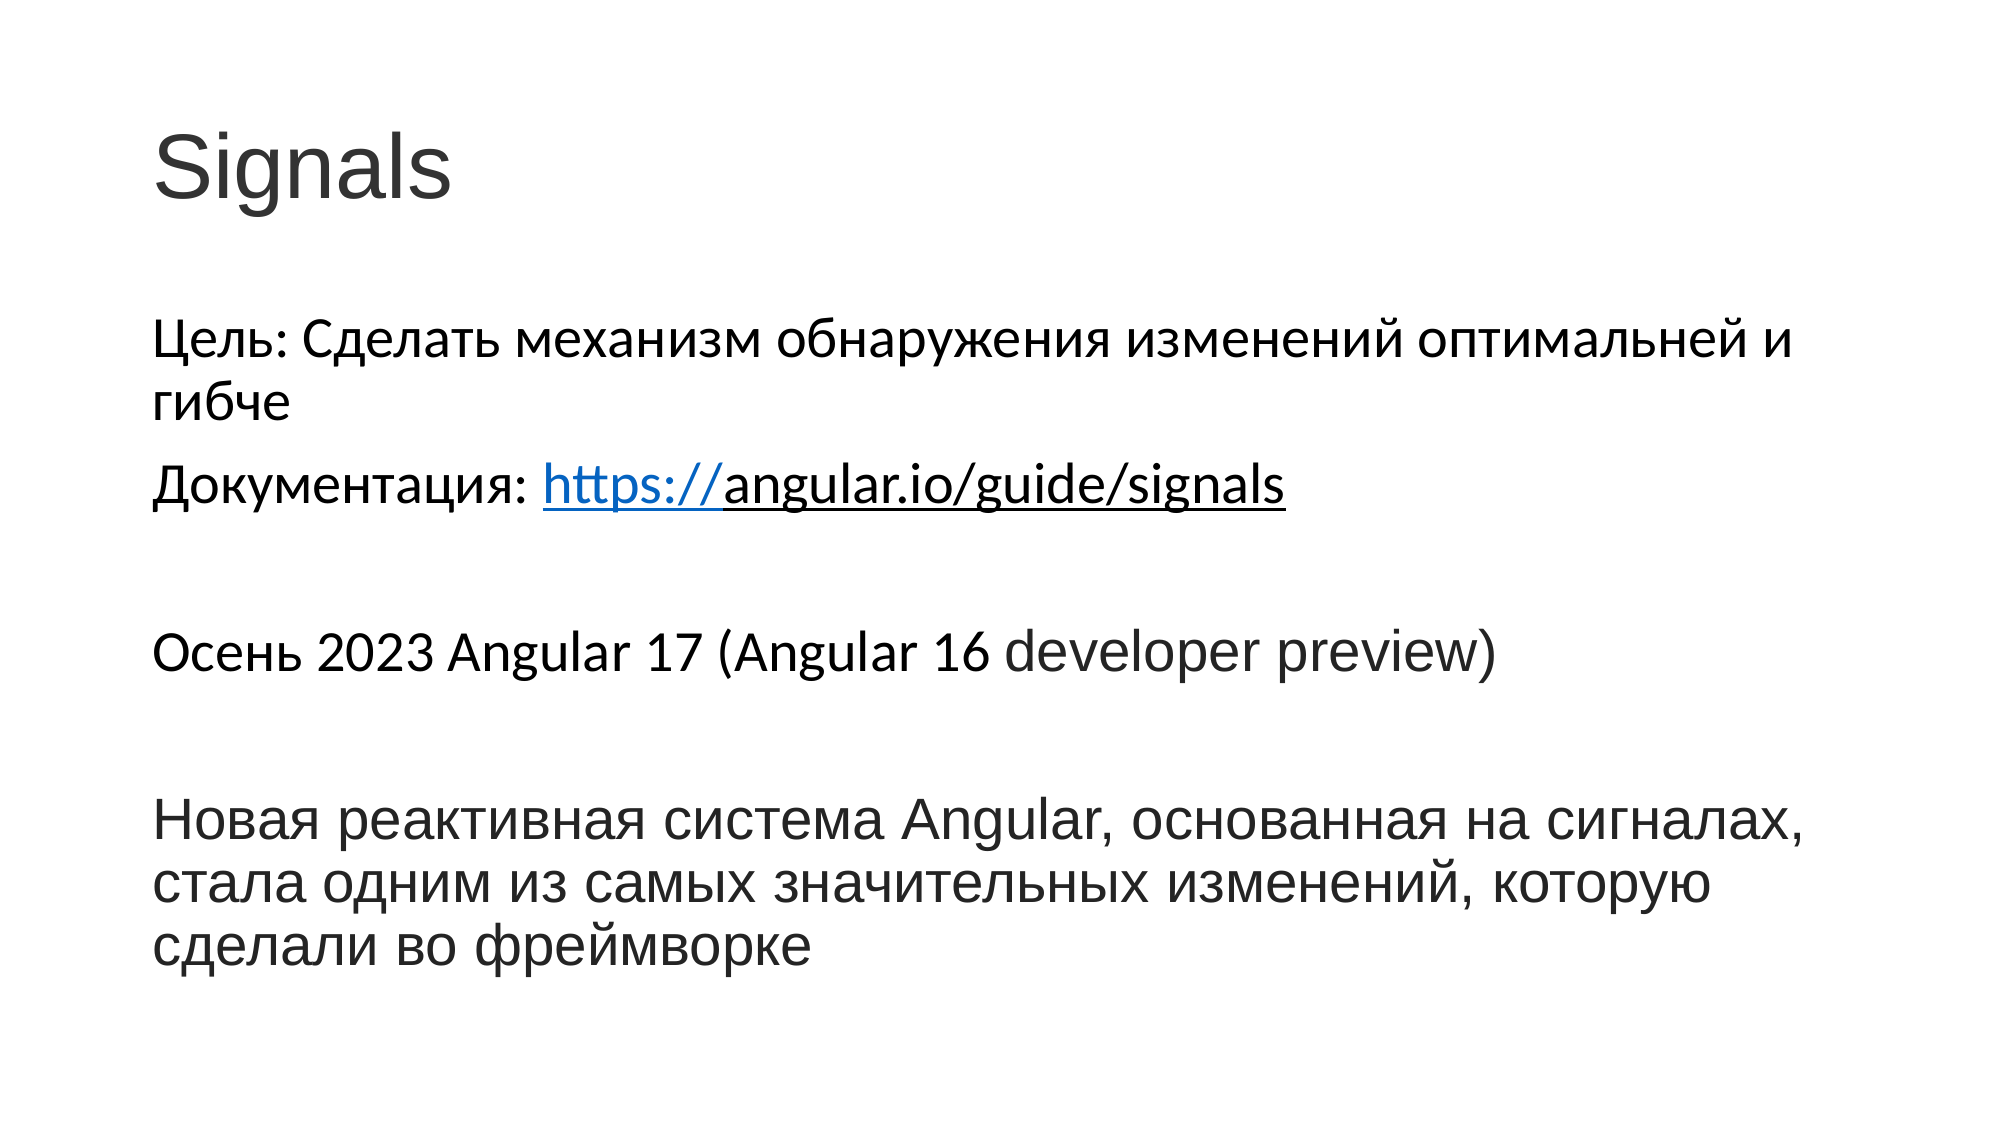

# Signals
Цель: Сделать механизм обнаружения изменений оптимальней и гибче
Документация: https://angular.io/guide/signals

Осень 2023 Angular 17 (Angular 16 developer preview)

Новая реактивная система Angular, основанная на сигналах, стала одним из самых значительных изменений, которую сделали во фреймворке